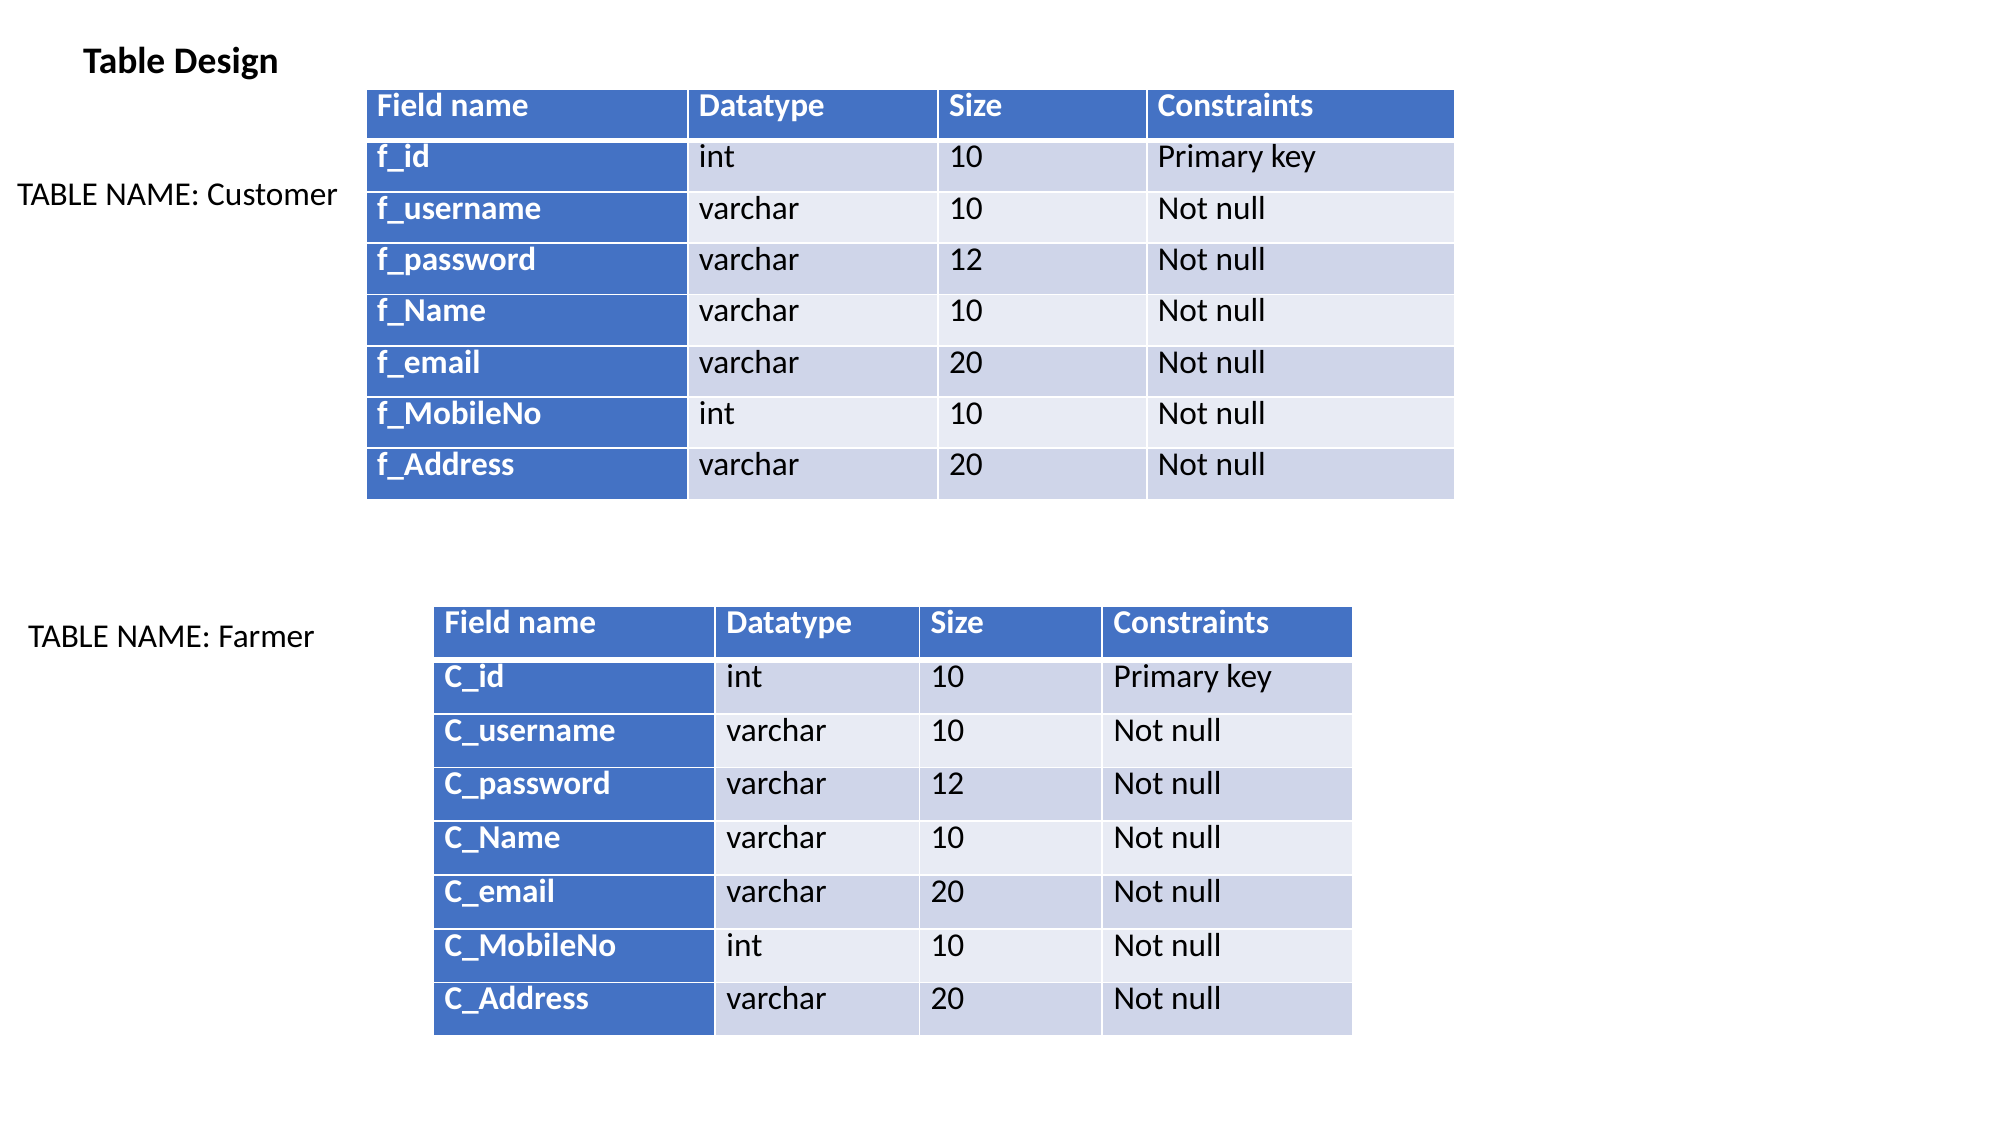

Table Design
| Field name | Datatype | Size | Constraints |
| --- | --- | --- | --- |
| f\_id | int | 10 | Primary key |
| f\_username | varchar | 10 | Not null |
| f\_password | varchar | 12 | Not null |
| f\_Name | varchar | 10 | Not null |
| f\_email | varchar | 20 | Not null |
| f\_MobileNo | int | 10 | Not null |
| f\_Address | varchar | 20 | Not null |
TABLE NAME: Customer
TABLE NAME: Farmer
| Field name | Datatype | Size | Constraints |
| --- | --- | --- | --- |
| C\_id | int | 10 | Primary key |
| C\_username | varchar | 10 | Not null |
| C\_password | varchar | 12 | Not null |
| C\_Name | varchar | 10 | Not null |
| C\_email | varchar | 20 | Not null |
| C\_MobileNo | int | 10 | Not null |
| C\_Address | varchar | 20 | Not null |